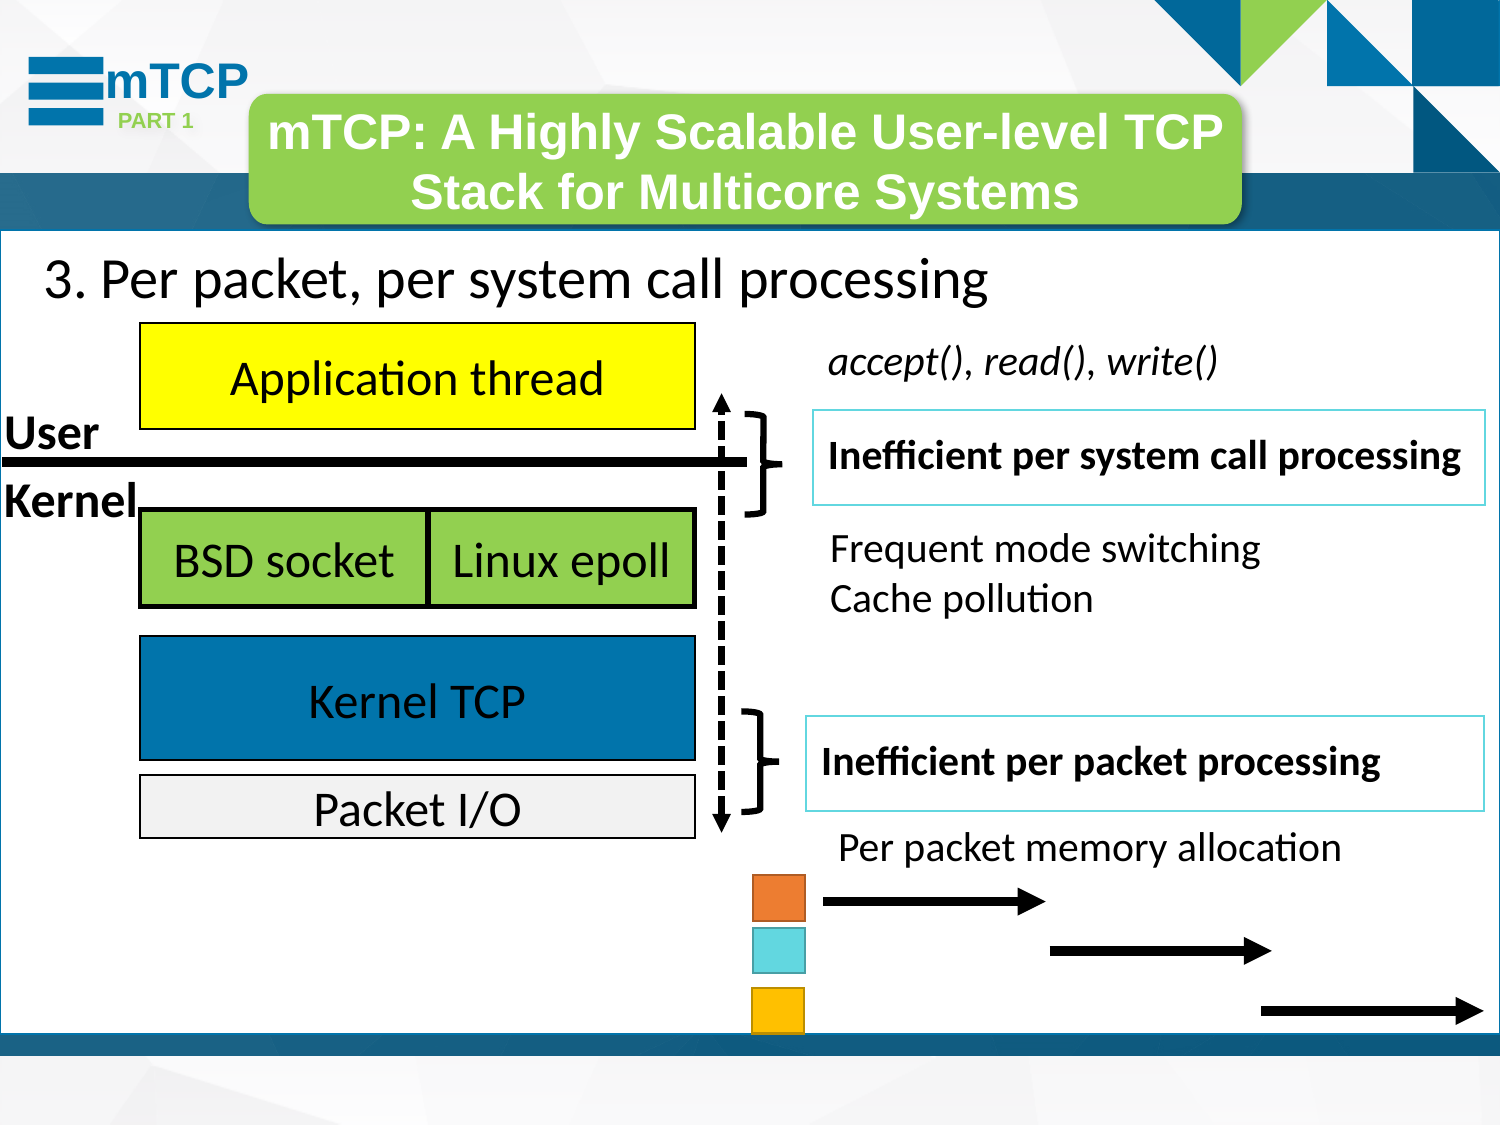

mTCP

mTCP: A Highly Scalable User-level TCP Stack for Multicore Systems
PART 1

3. Per packet, per system call processing
Application thread
accept(), read(), write()
User
Inefficient per system call processing

Kernel
BSD socket
Linux epoll
Frequent mode switching
Cache pollution
Kernel TCP

Inefficient per packet processing
Packet I/O
Per packet memory allocation

6